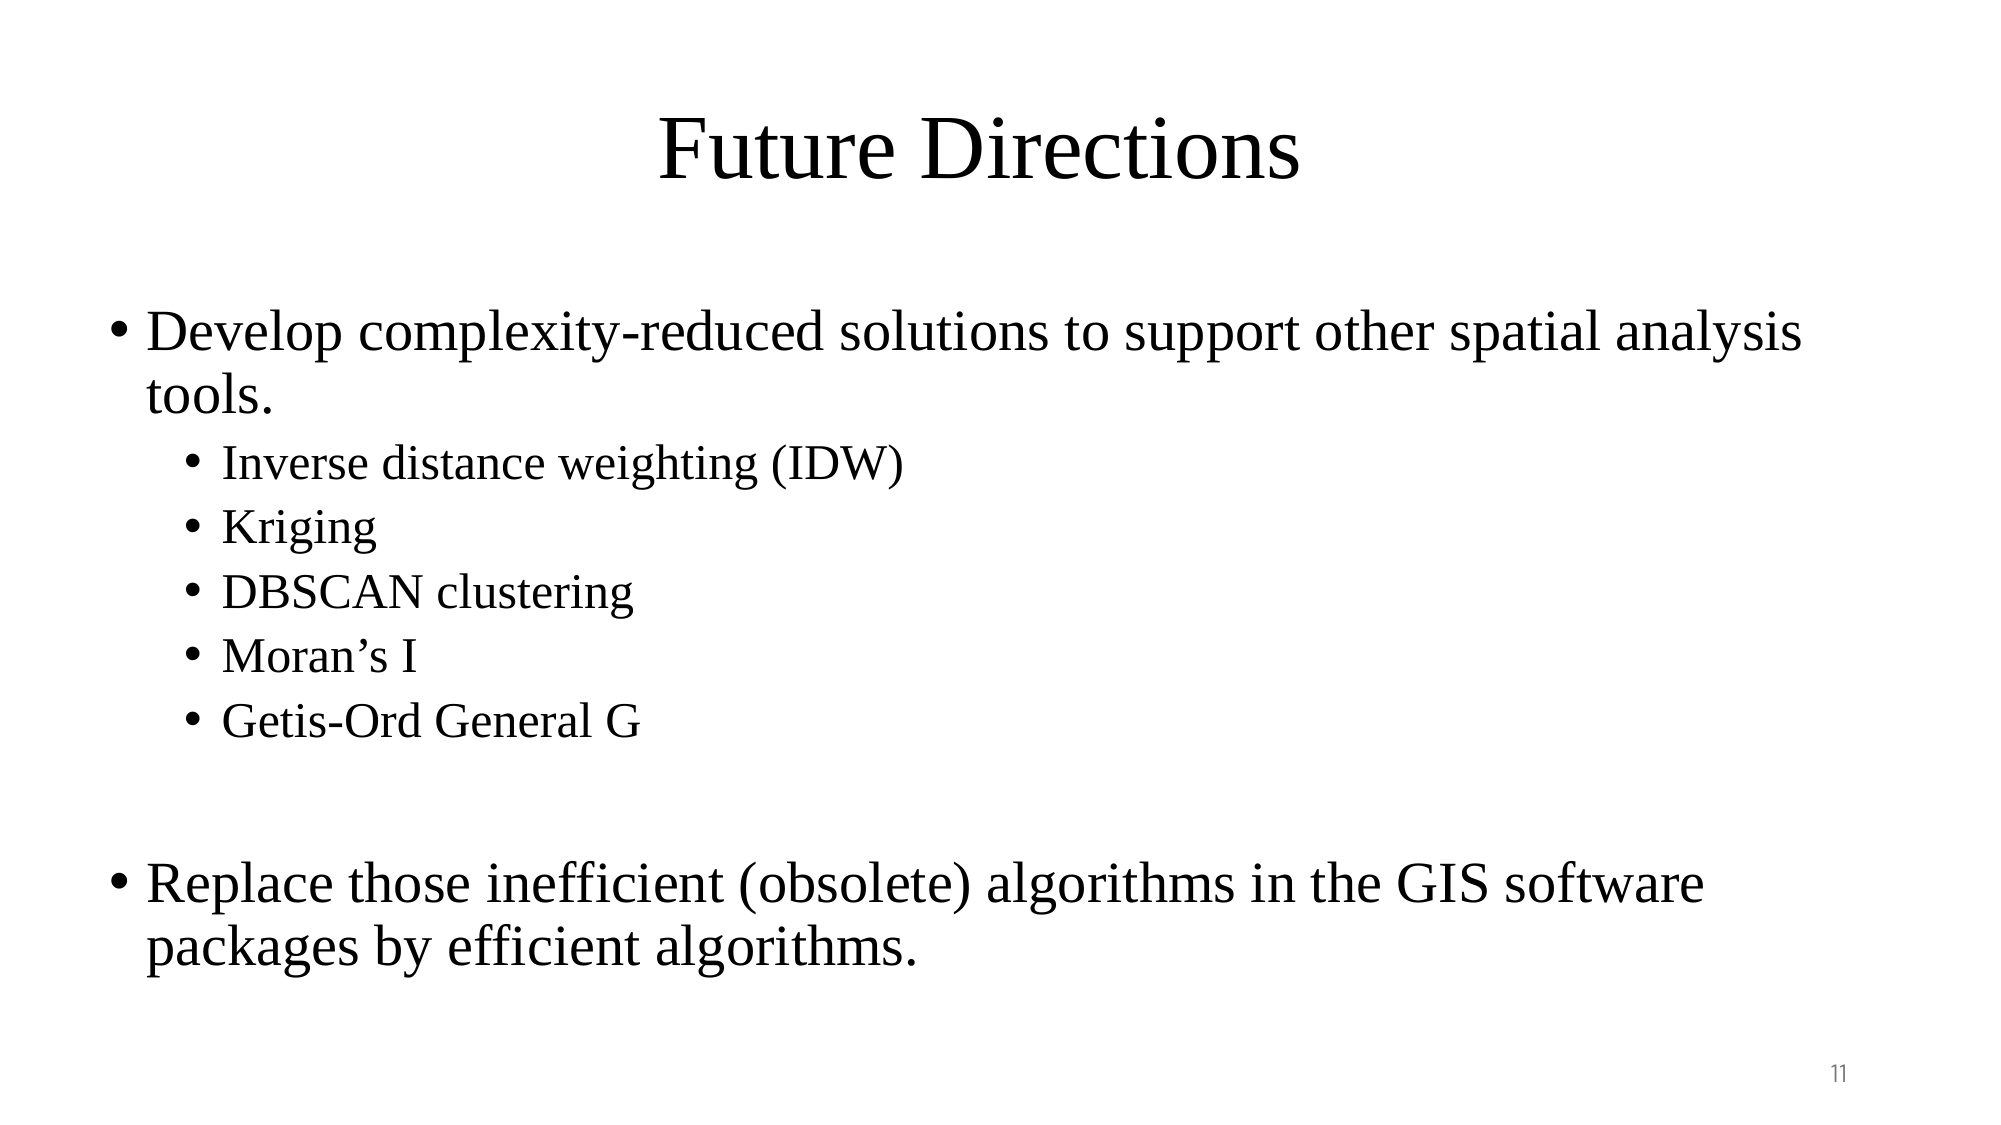

# Future Directions
Develop complexity-reduced solutions to support other spatial analysis tools.
Inverse distance weighting (IDW)
Kriging
DBSCAN clustering
Moran’s I
Getis-Ord General G

Replace those inefficient (obsolete) algorithms in the GIS software packages by efficient algorithms.

11